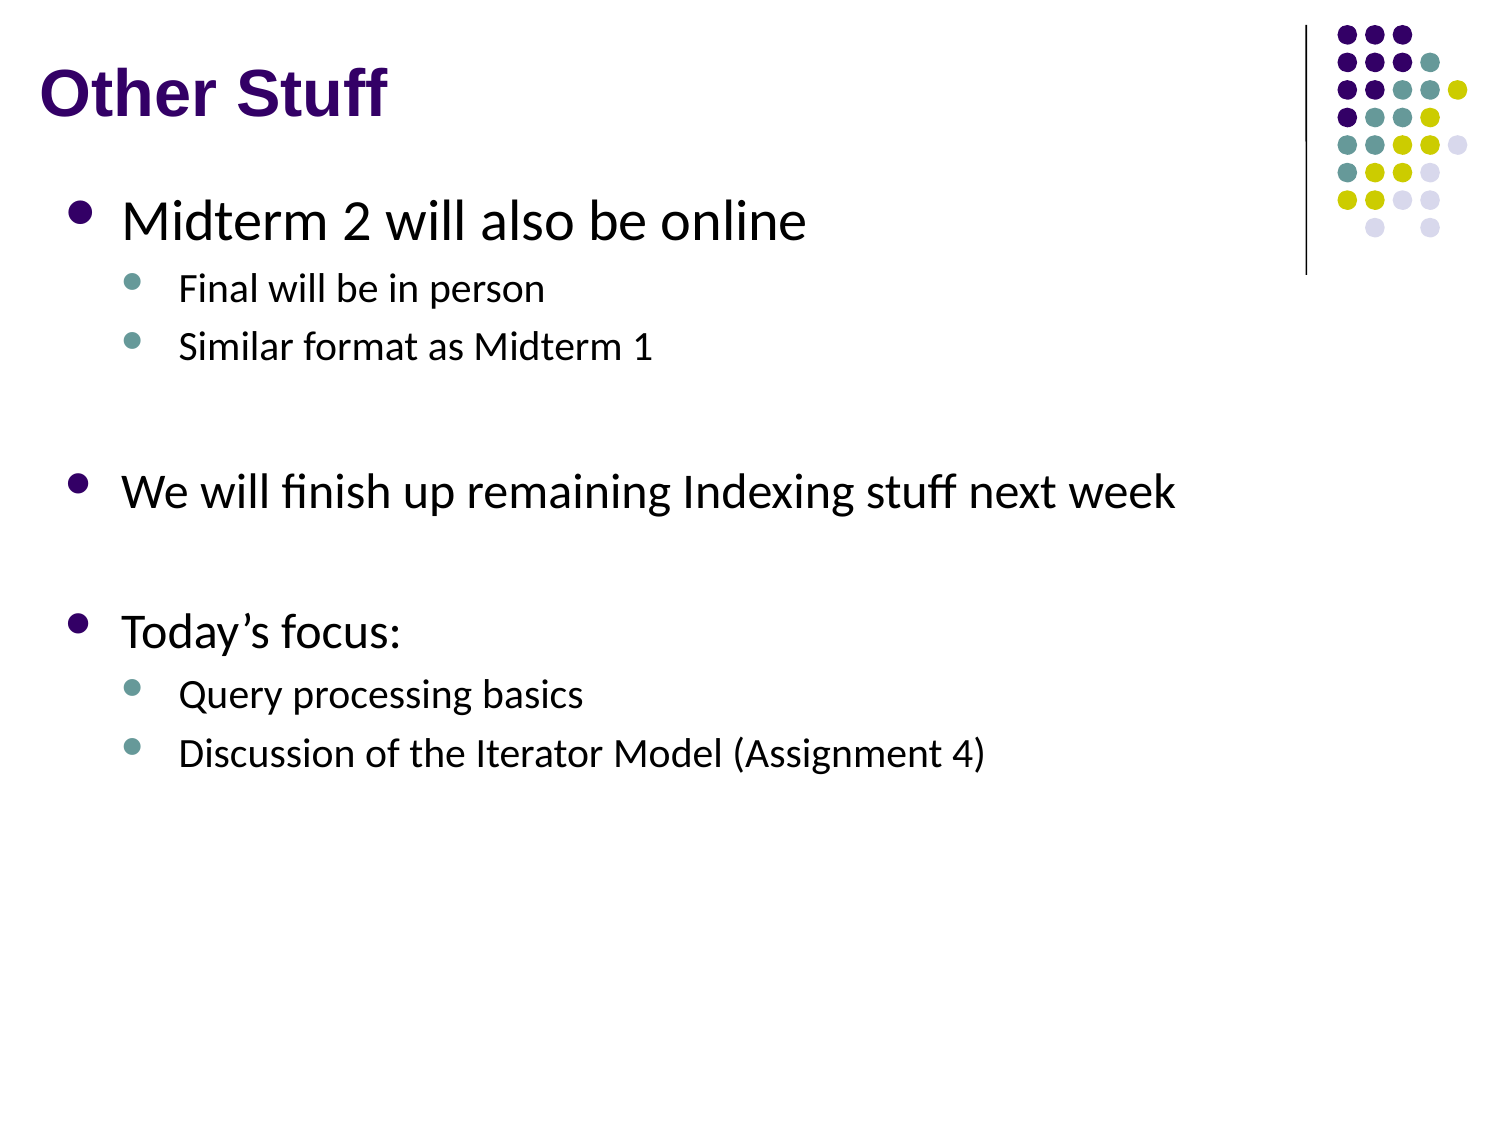

# Other Stuff
Midterm 2 will also be online
Final will be in person
Similar format as Midterm 1

We will finish up remaining Indexing stuff next week

Today’s focus:
Query processing basics
Discussion of the Iterator Model (Assignment 4)